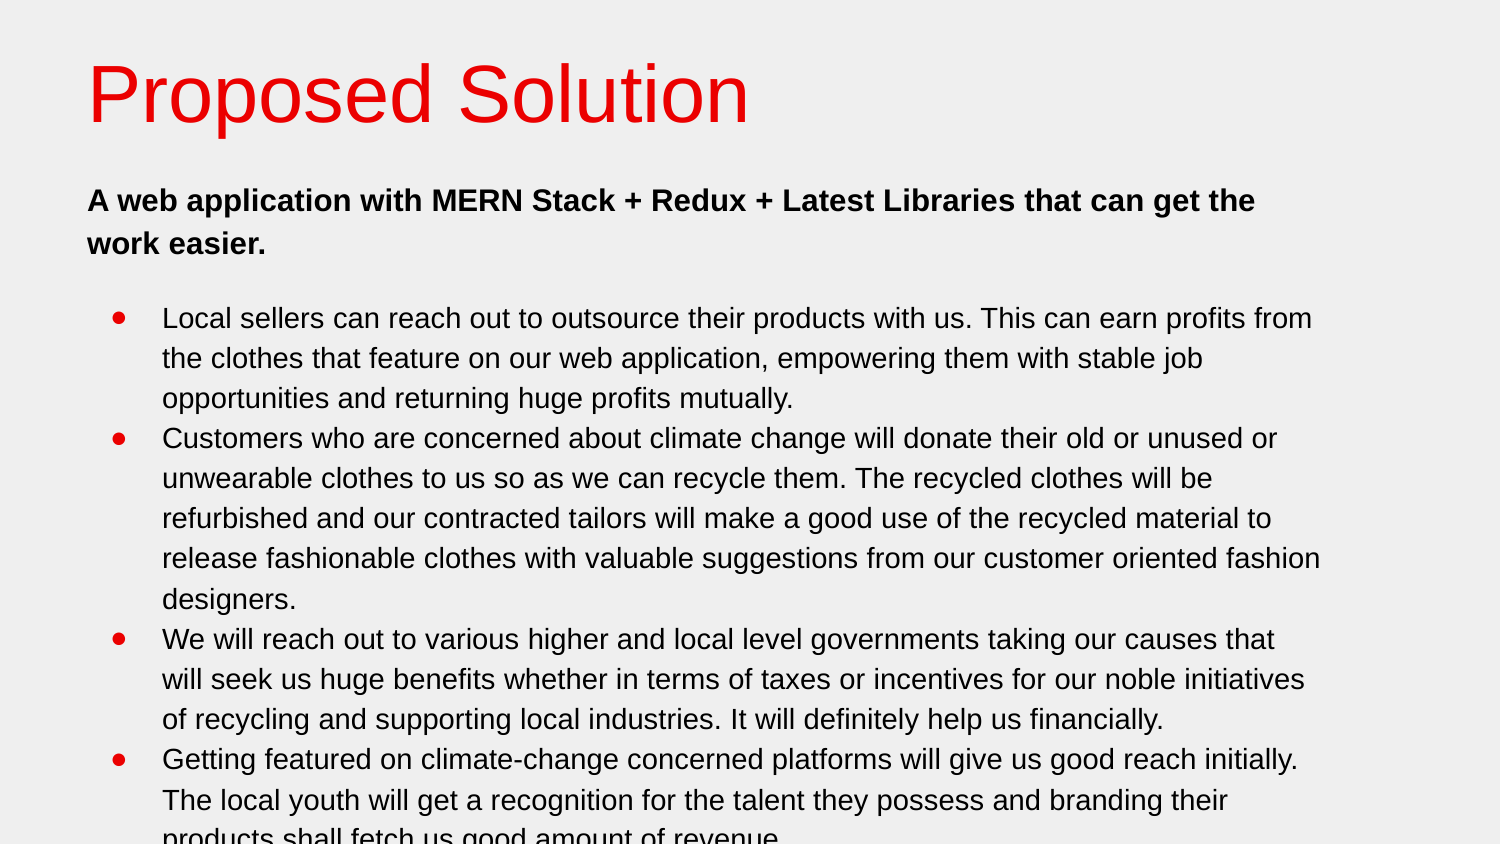

# Proposed Solution
A web application with MERN Stack + Redux + Latest Libraries that can get the work easier.
Local sellers can reach out to outsource their products with us. This can earn profits from the clothes that feature on our web application, empowering them with stable job opportunities and returning huge profits mutually.
Customers who are concerned about climate change will donate their old or unused or unwearable clothes to us so as we can recycle them. The recycled clothes will be refurbished and our contracted tailors will make a good use of the recycled material to release fashionable clothes with valuable suggestions from our customer oriented fashion designers.
We will reach out to various higher and local level governments taking our causes that will seek us huge benefits whether in terms of taxes or incentives for our noble initiatives of recycling and supporting local industries. It will definitely help us financially.
Getting featured on climate-change concerned platforms will give us good reach initially. The local youth will get a recognition for the talent they possess and branding their products shall fetch us good amount of revenue.